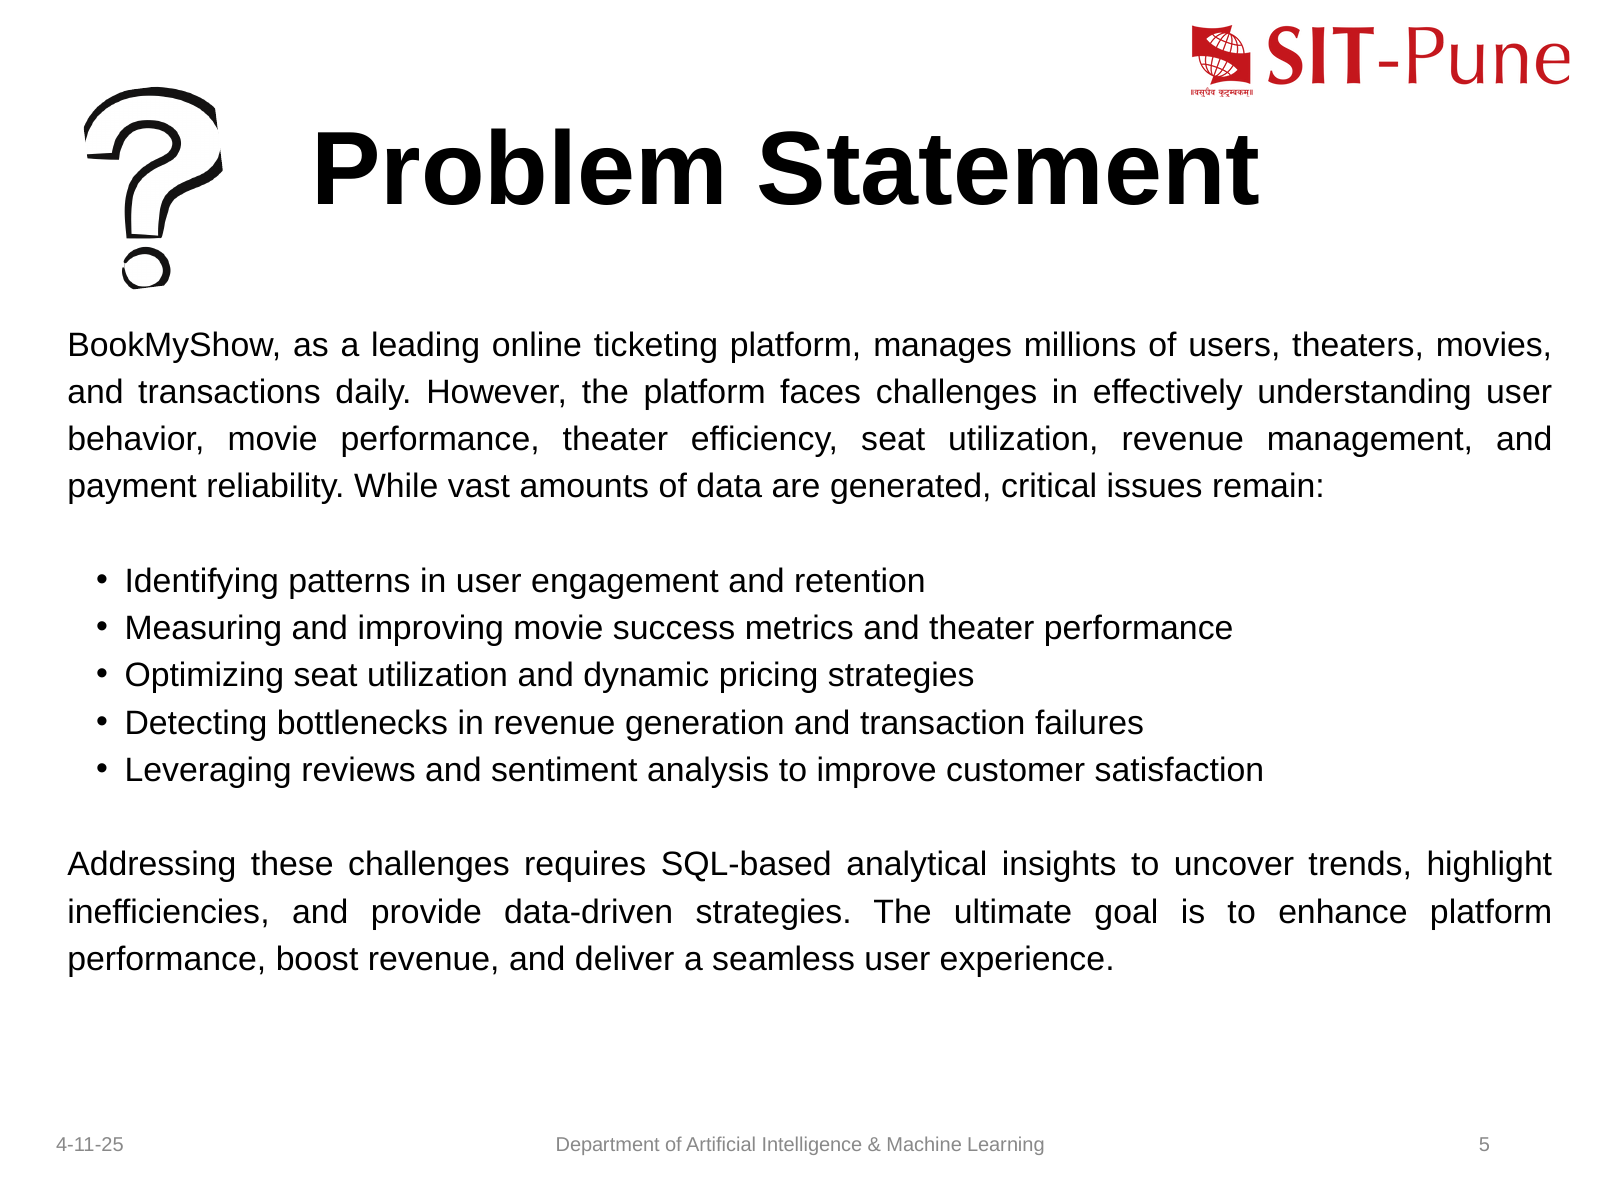

Problem Statement

BookMyShow, as a leading online ticketing platform, manages millions of users, theaters, movies, and transactions daily. However, the platform faces challenges in effectively understanding user behavior, movie performance, theater efficiency, seat utilization, revenue management, and payment reliability. While vast amounts of data are generated, critical issues remain:

Identifying patterns in user engagement and retention
Measuring and improving movie success metrics and theater performance
Optimizing seat utilization and dynamic pricing strategies
Detecting bottlenecks in revenue generation and transaction failures
Leveraging reviews and sentiment analysis to improve customer satisfaction

Addressing these challenges requires SQL-based analytical insights to uncover trends, highlight inefficiencies, and provide data-driven strategies. The ultimate goal is to enhance platform performance, boost revenue, and deliver a seamless user experience.

4-11-25

Department of Artificial Intelligence & Machine Learning

5